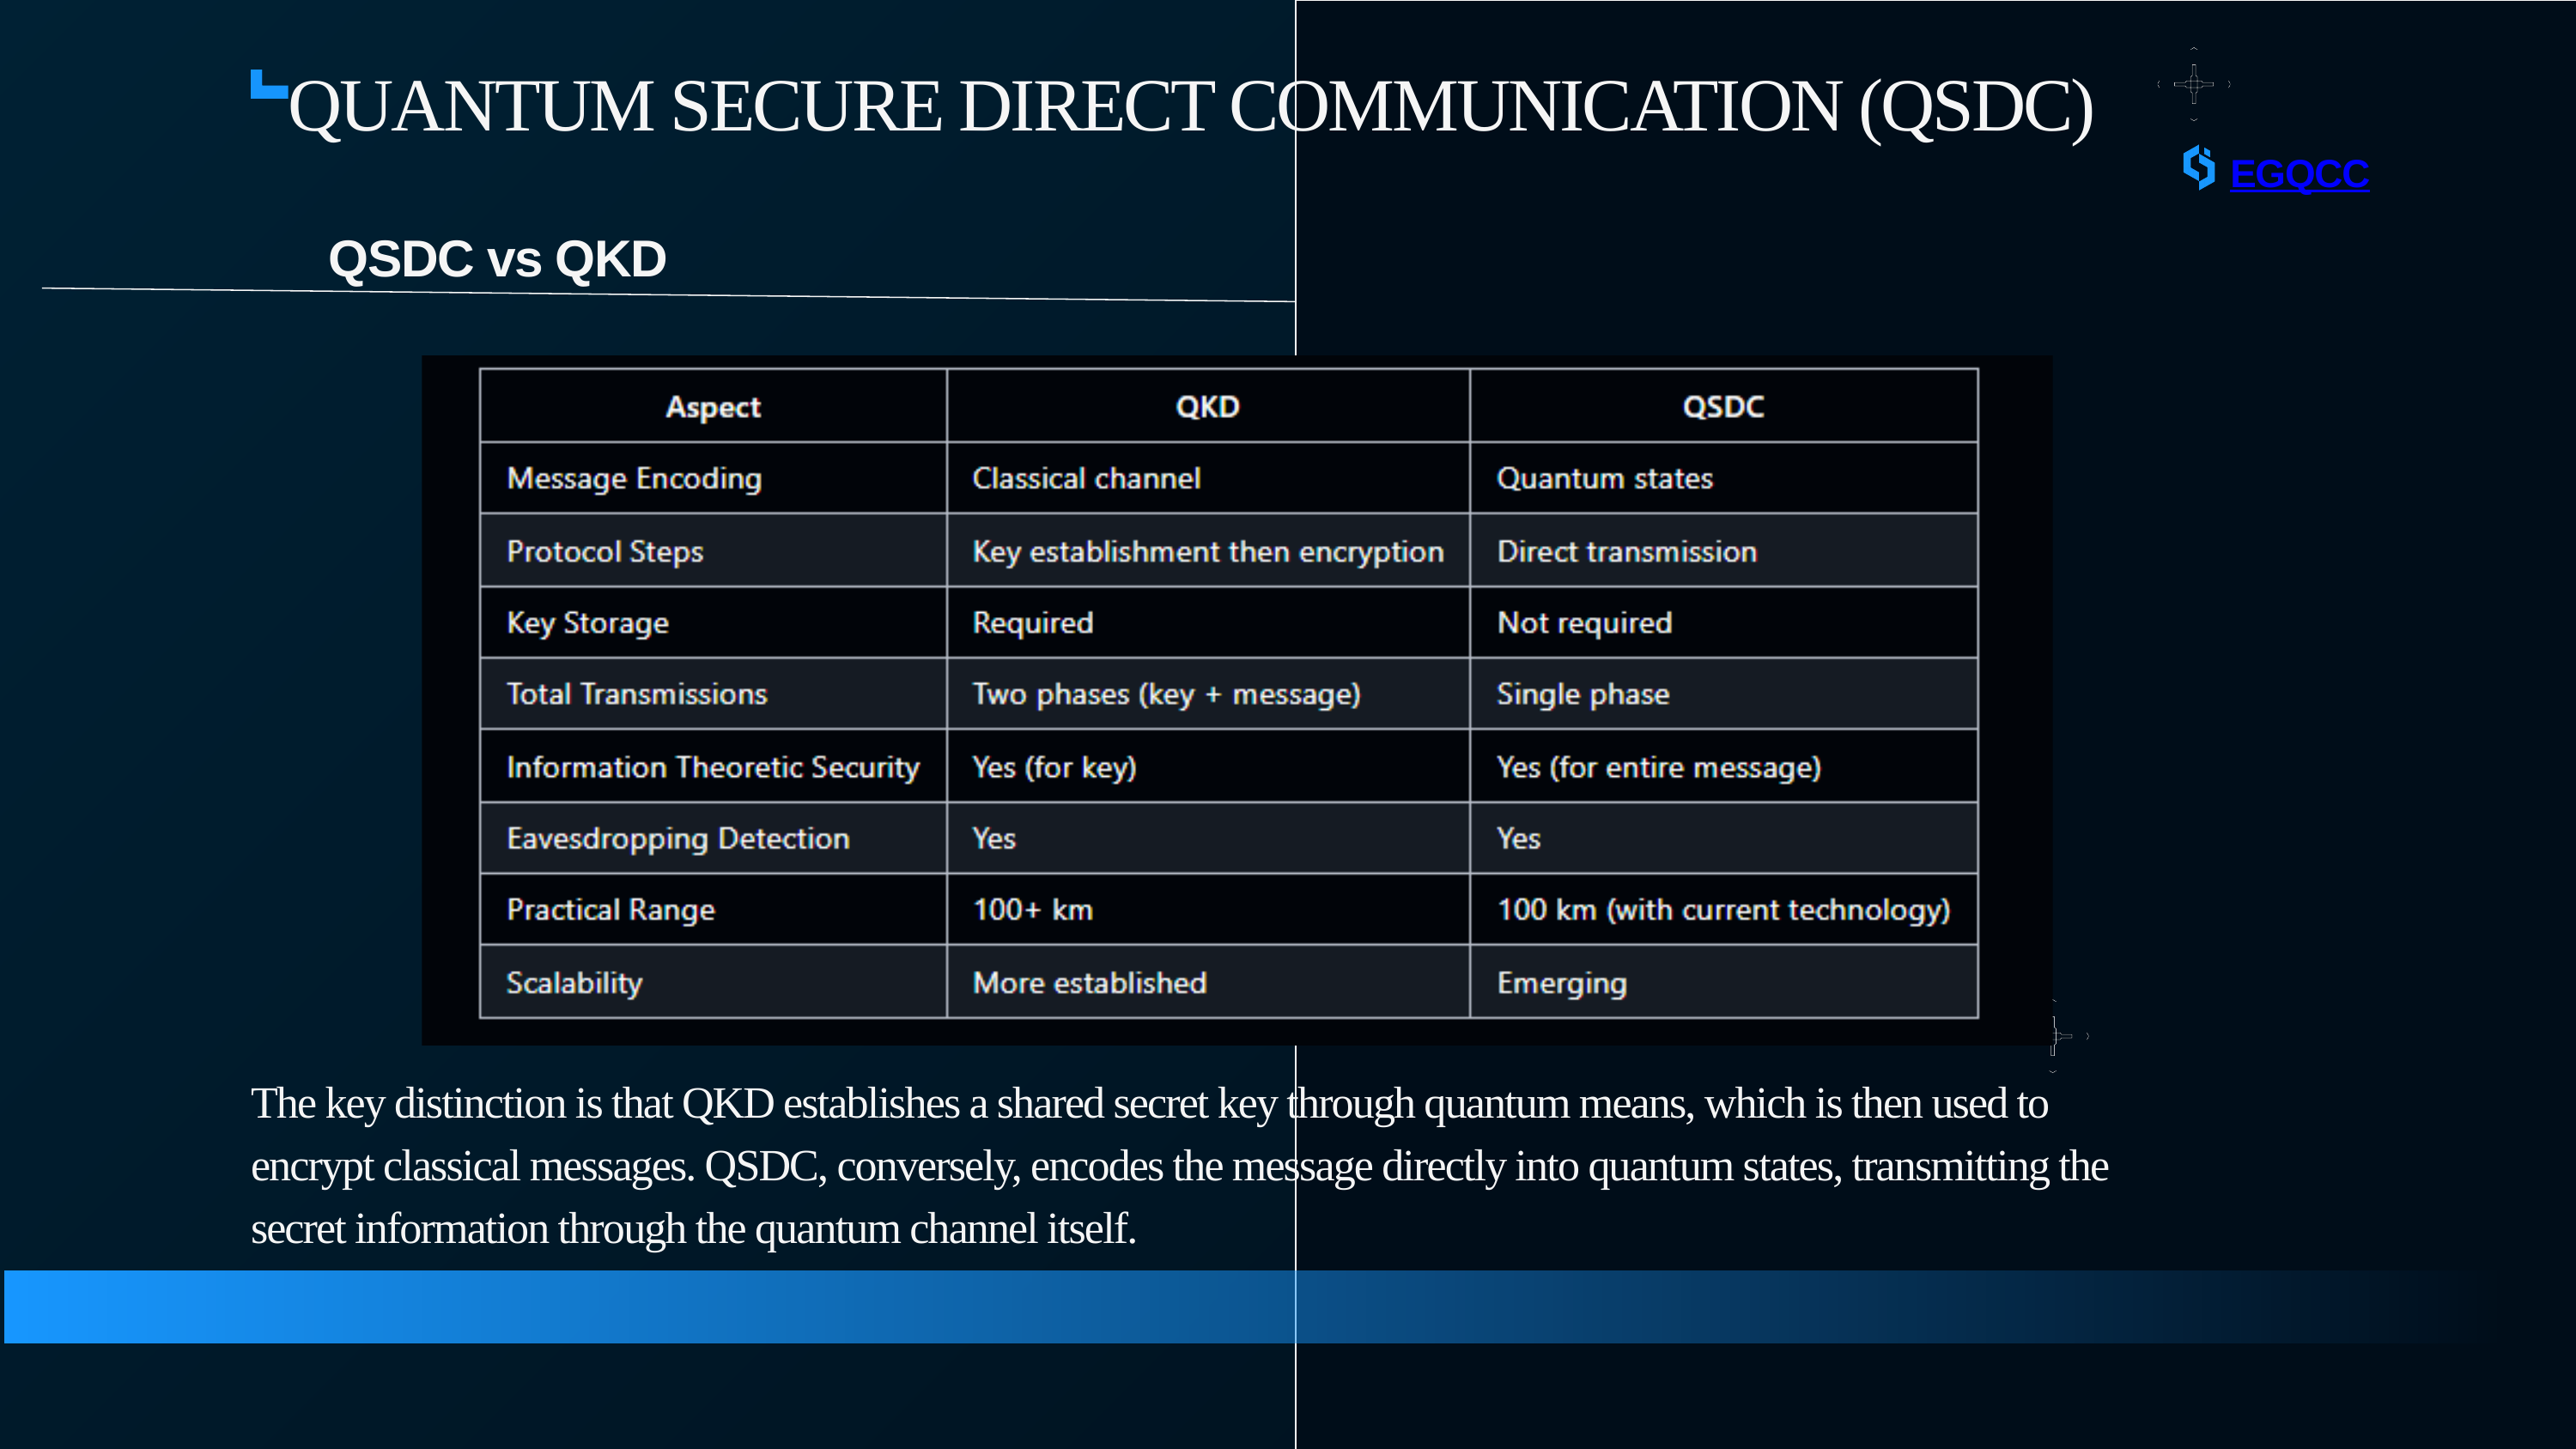

QUANTUM SECURE DIRECT COMMUNICATION (QSDC)
EGQCC

QSDC vs QKD

The key distinction is that QKD establishes a shared secret key through quantum means, which is then used to encrypt classical messages. QSDC, conversely, encodes the message directly into quantum states, transmitting the secret information through the quantum channel itself.